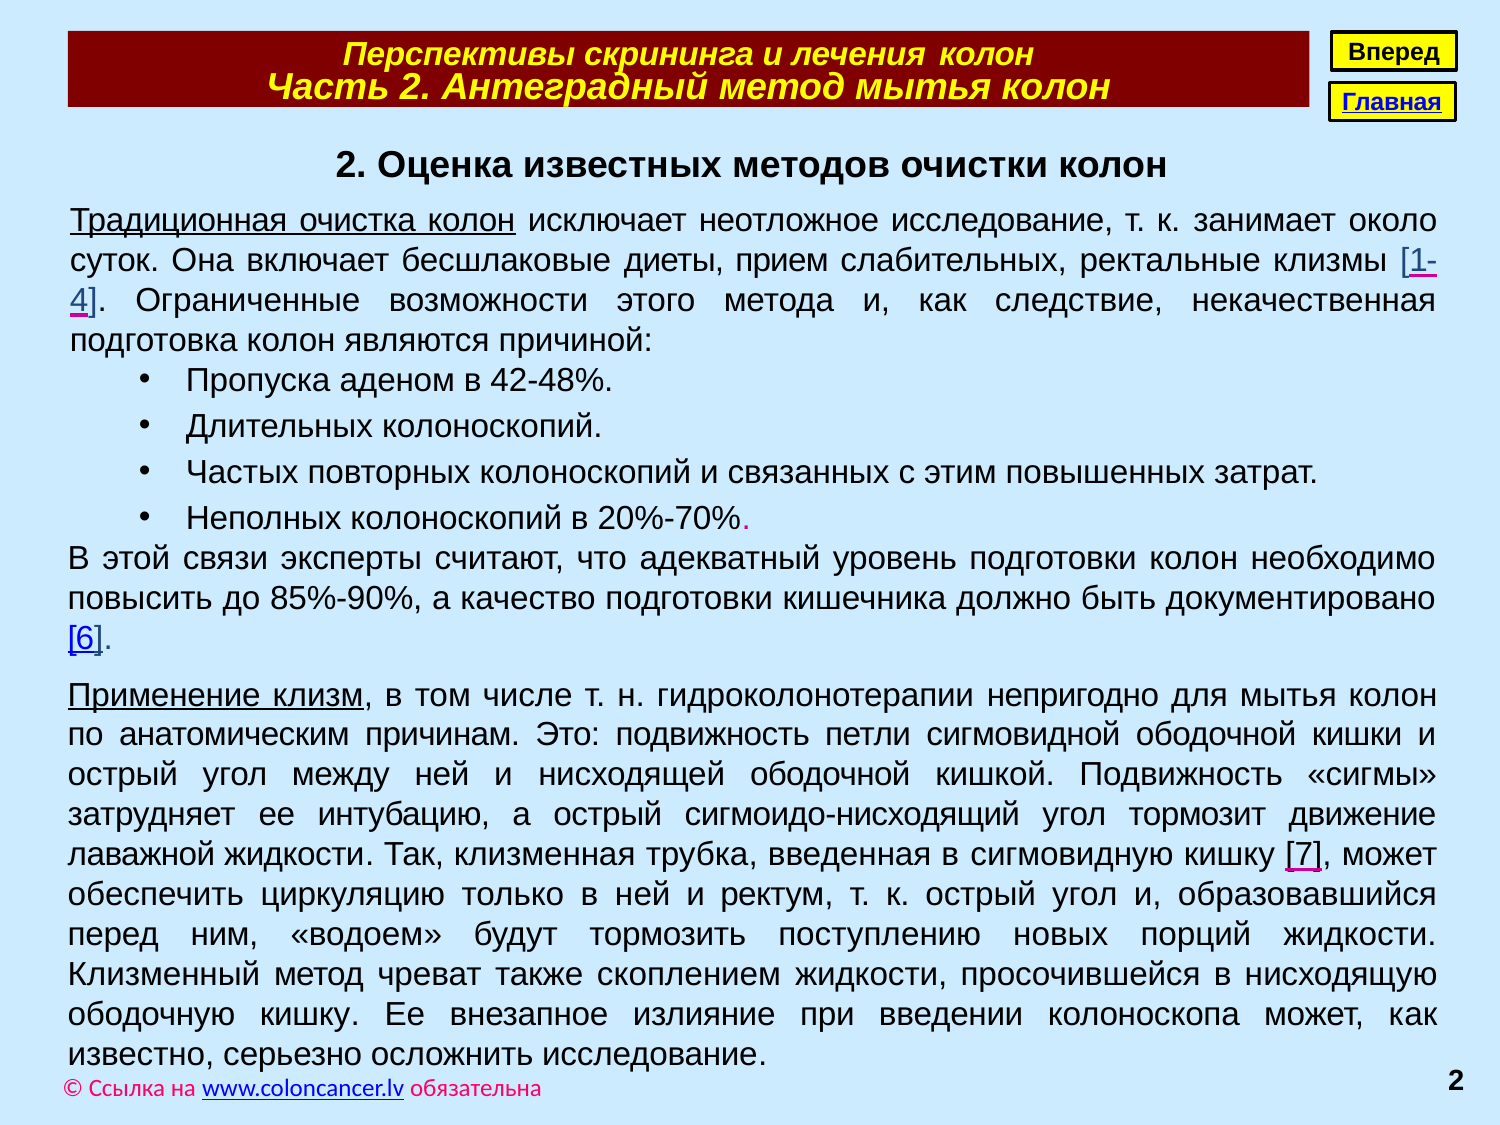

Перспективы скрининга и лечения колон
Часть 2. Антеградный метод мытья колон

Вперед

Главная
2. Оценка известных методов очистки колон

Традиционная очистка колон исключает неотложное исследование, т. к. занимает около суток. Она включает бесшлаковые диеты, прием слабительных, ректальные клизмы [1-4]. Ограниченные возможности этого метода и, как следствие, некачественная подготовка колон являются причиной:
Пропуска аденом в 42-48%.
Длительных колоноскопий.
Частых повторных колоноскопий и связанных с этим повышенных затрат.
Неполных колоноскопий в 20%-70%.
В этой связи эксперты считают, что адекватный уровень подготовки колон необходимо повысить до 85%-90%, а качество подготовки кишечника должно быть документировано [6].
Применение клизм, в том числе т. н. гидроколонотерапии непригодно для мытья колон по анатомическим причинам. Это: подвижность петли сигмовидной ободочной кишки и острый угол между ней и нисходящей ободочной кишкой. Подвижность «сигмы» затрудняет ее интубацию, а острый сигмоидо-нисходящий угол тормозит движение лаважной жидкости. Так, клизменная трубка, введенная в сигмовидную кишку [7], может обеспечить циркуляцию только в ней и ректум, т. к. острый угол и, образовавшийся перед ним, «водоем» будут тормозить поступлению новых порций жидкости. Клизменный метод чреват также скоплением жидкости, просочившейся в нисходящую ободочную кишку. Ее внезапное излияние при введении колоноскопа может, как известно, серьезно осложнить исследование.
2
© Ссылка на www.coloncancer.lv обязательна